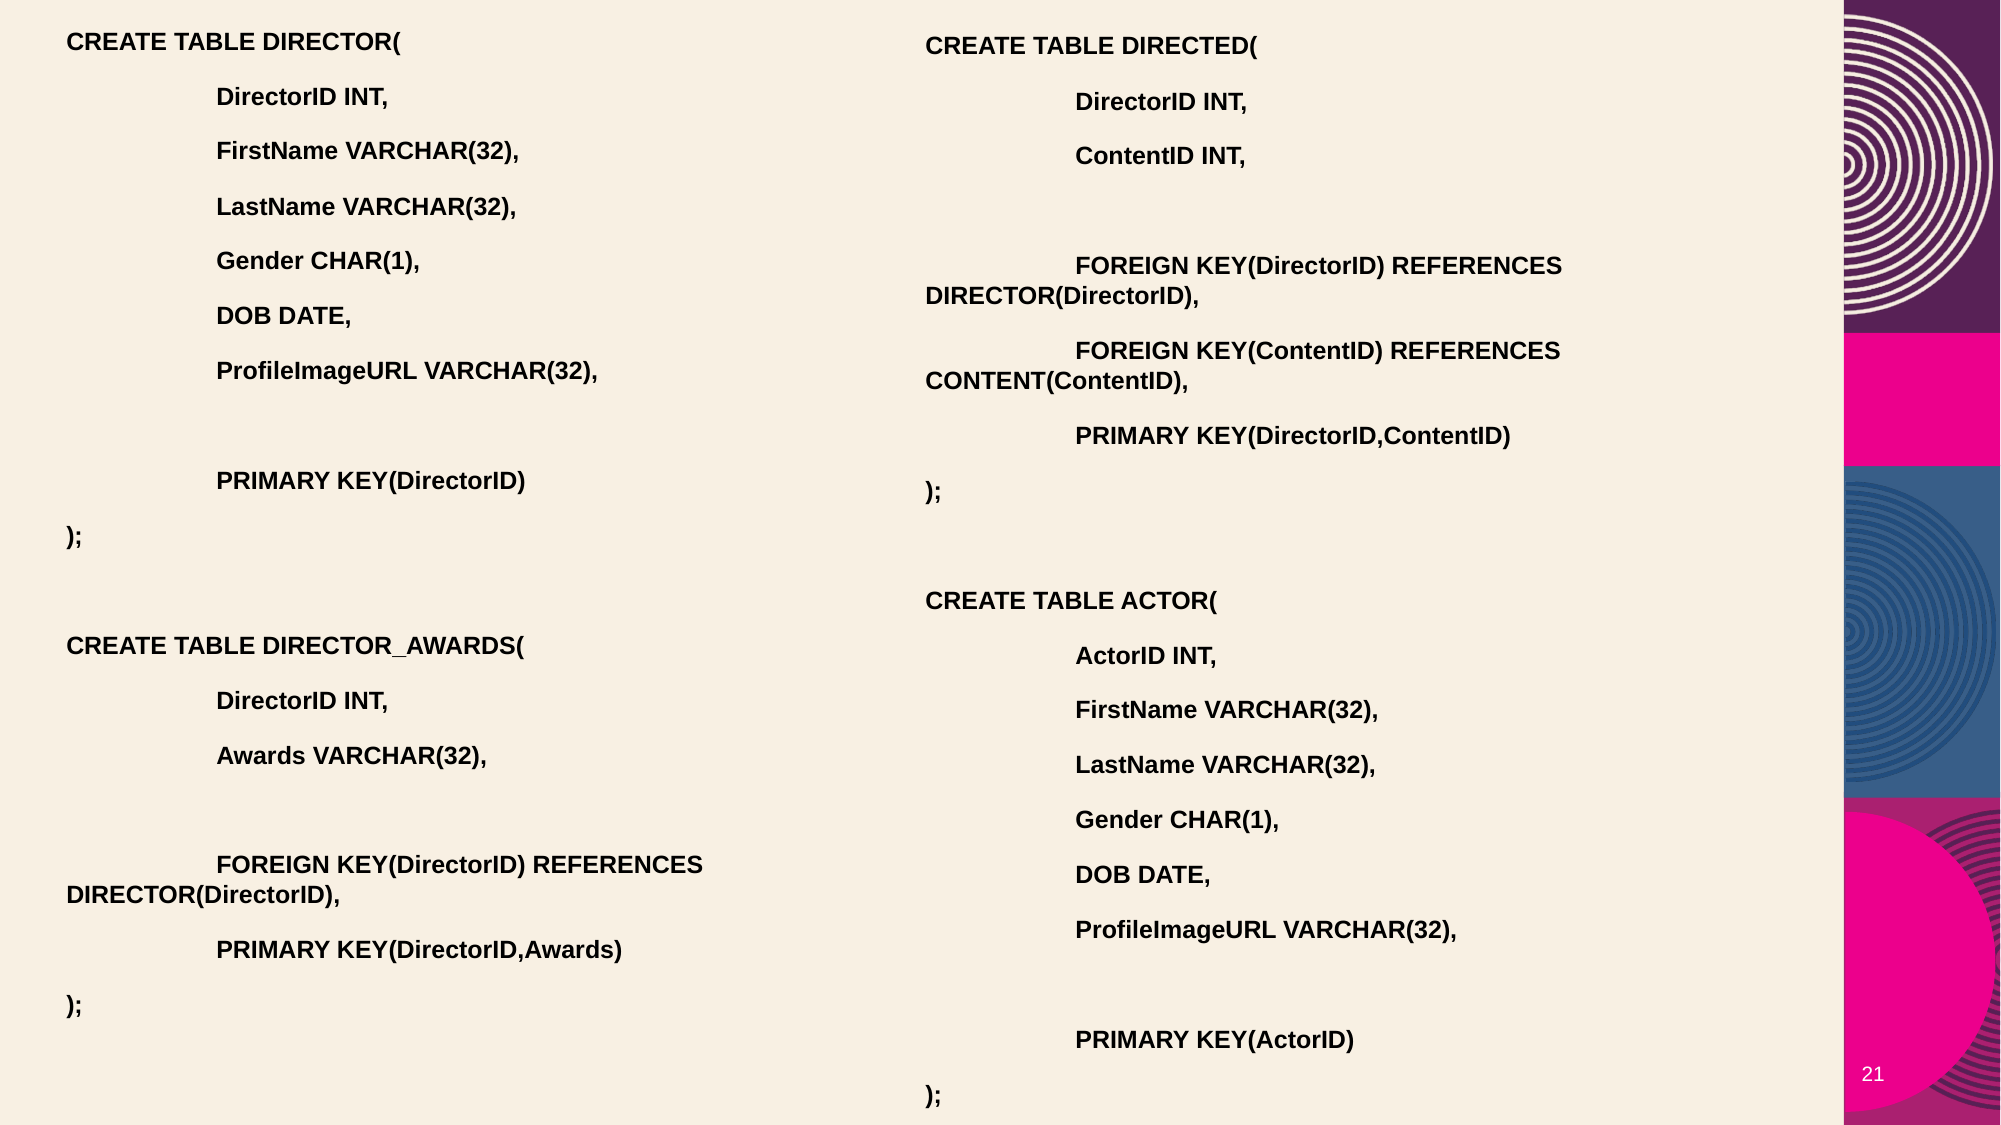

CREATE TABLE DIRECTOR(
	DirectorID INT,
   	FirstName VARCHAR(32),
   	LastName VARCHAR(32),
    	Gender CHAR(1),
    	DOB DATE,
    	ProfileImageURL VARCHAR(32),

    	PRIMARY KEY(DirectorID)
);

CREATE TABLE DIRECTOR_AWARDS(
	DirectorID INT,
    	Awards VARCHAR(32),

    	FOREIGN KEY(DirectorID) REFERENCES 	DIRECTOR(DirectorID),
    	PRIMARY KEY(DirectorID,Awards)
);
CREATE TABLE DIRECTED(
	DirectorID INT,
    	ContentID INT,

    	FOREIGN KEY(DirectorID) REFERENCES 	DIRECTOR(DirectorID),
    	FOREIGN KEY(ContentID) REFERENCES 	CONTENT(ContentID),
    	PRIMARY KEY(DirectorID,ContentID)
);

CREATE TABLE ACTOR(
	ActorID INT,
    	FirstName VARCHAR(32),
    	LastName VARCHAR(32),
    	Gender CHAR(1),
    	DOB DATE,
    	ProfileImageURL VARCHAR(32),

    	PRIMARY KEY(ActorID)
);
21